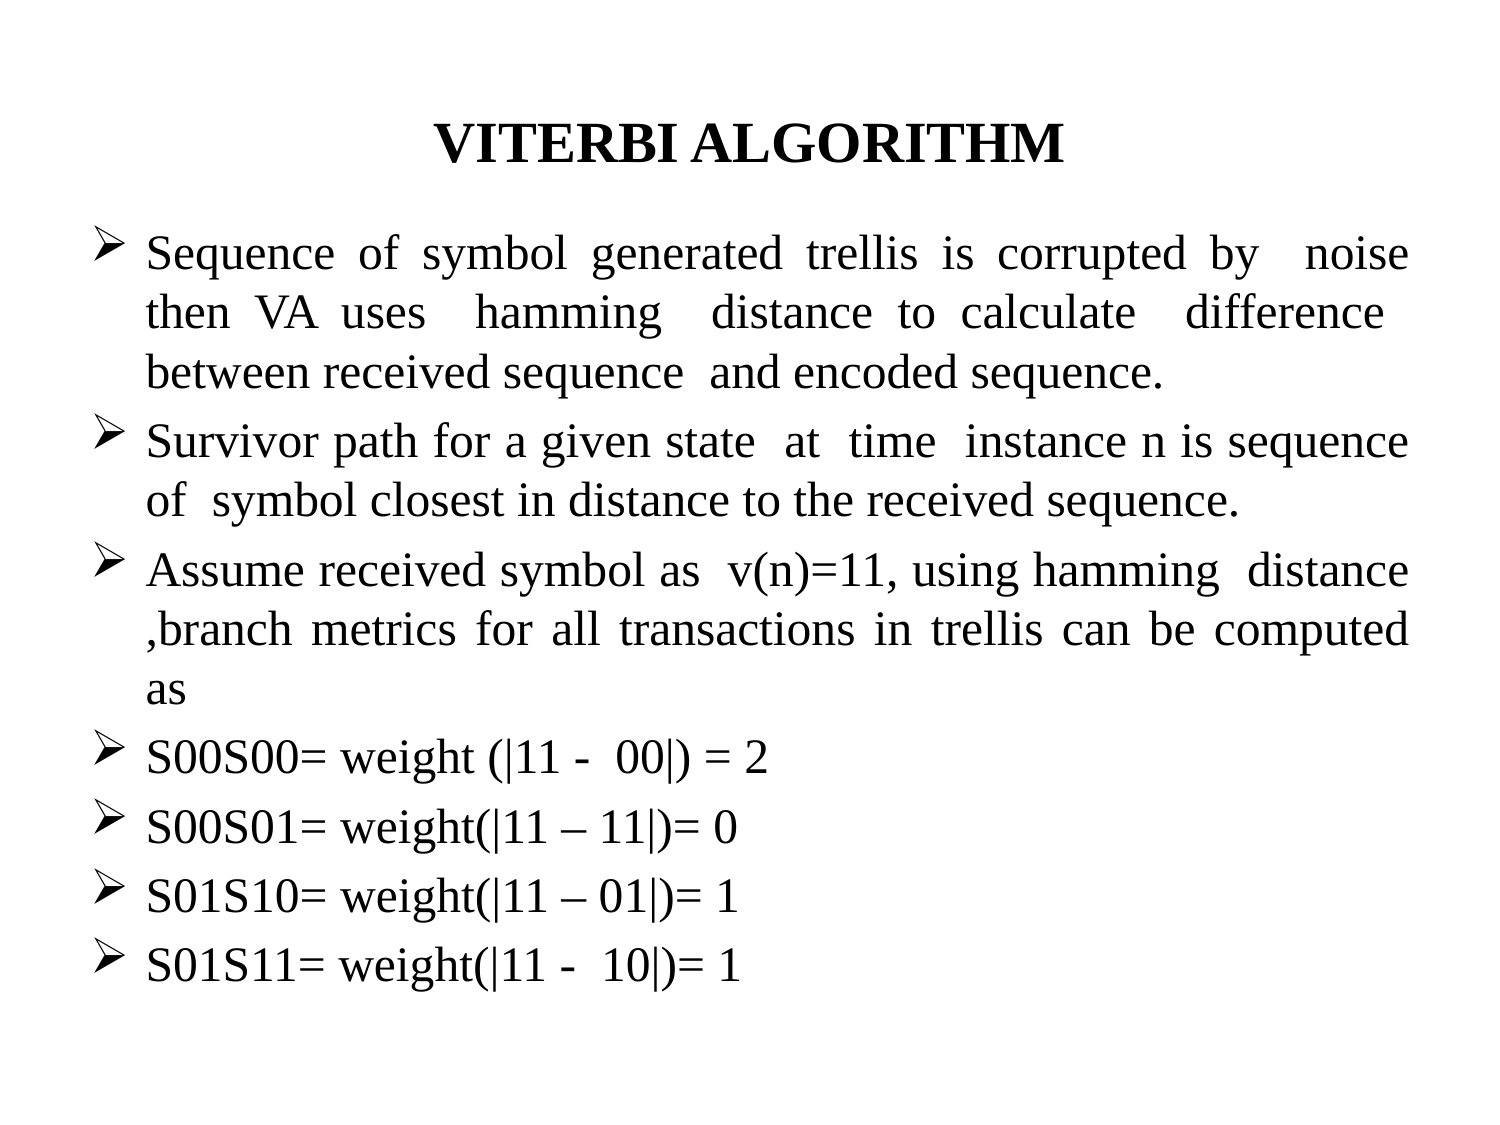

# VITERBI ALGORITHM
Sequence of symbol generated trellis is corrupted by  noise then VA uses  hamming  distance to calculate  difference  between received sequence  and encoded sequence.
Survivor path for a given state  at  time  instance n is sequence of  symbol closest in distance to the received sequence.
Assume received symbol as  v(n)=11, using hamming  distance ,branch metrics for all transactions in trellis can be computed as
S00S00= weight (|11 -  00|) = 2
S00S01= weight(|11 – 11|)= 0
S01S10= weight(|11 – 01|)= 1
S01S11= weight(|11 -  10|)= 1